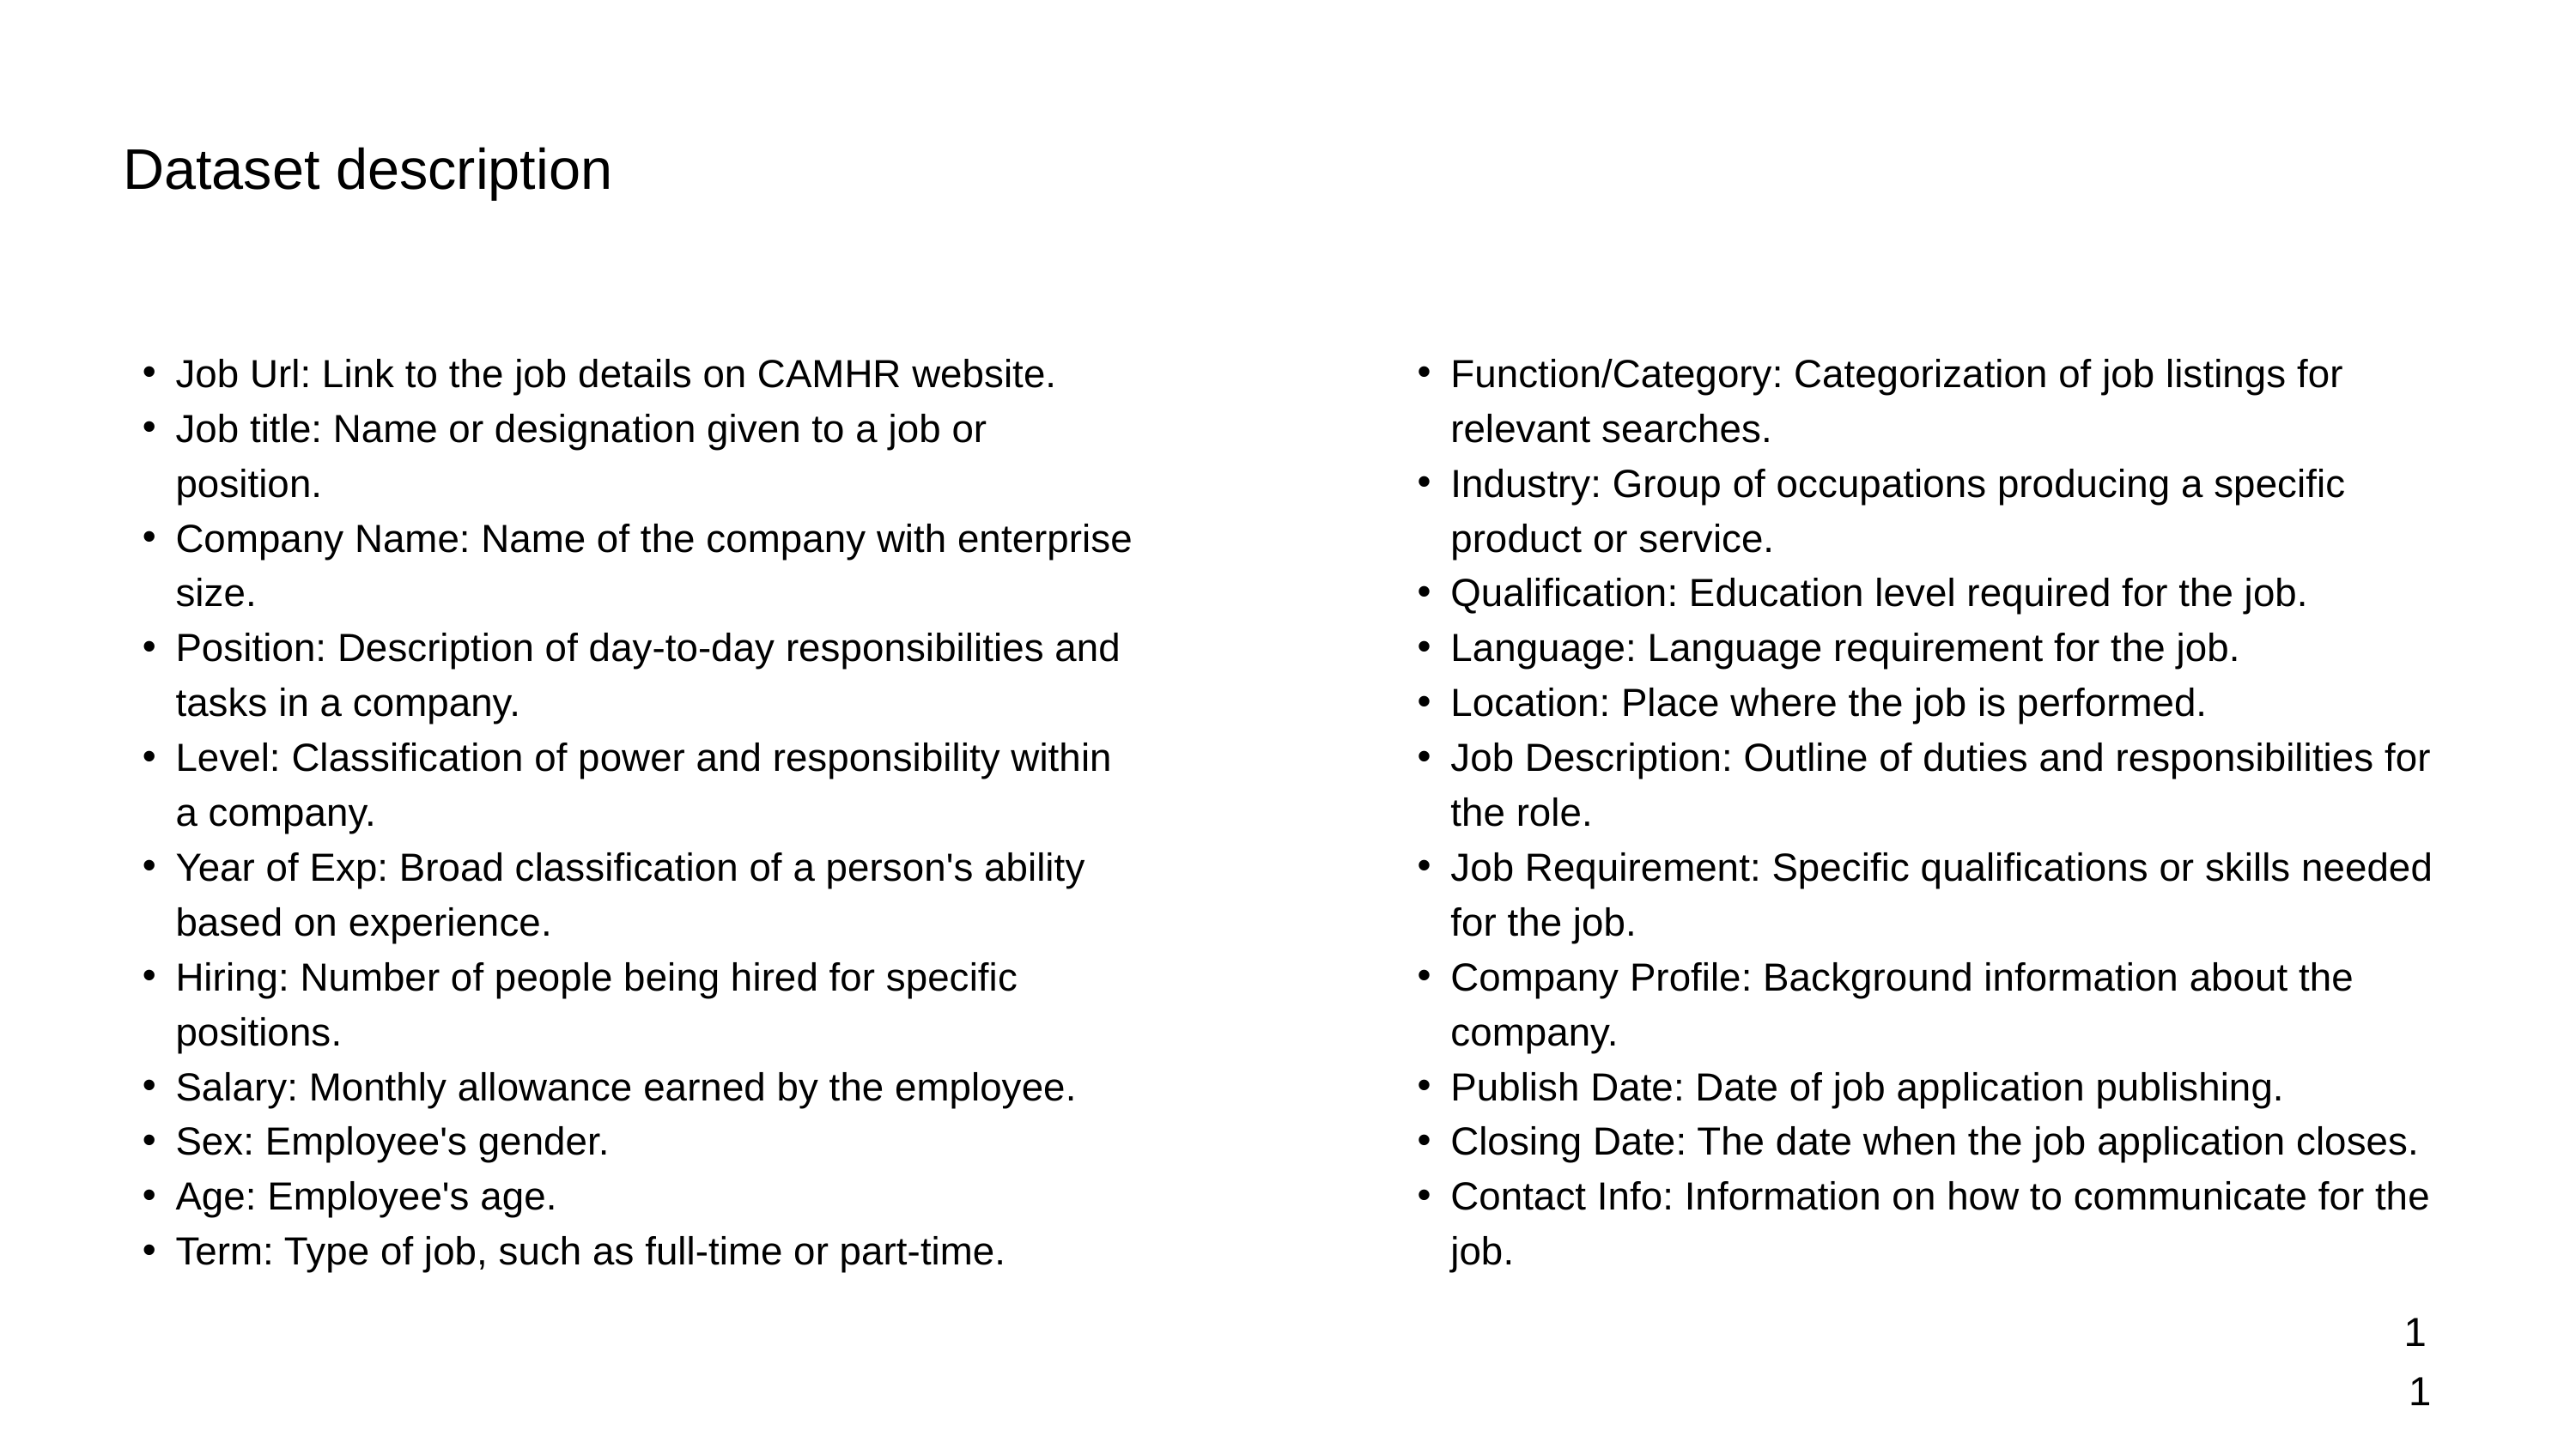

Dataset description
Job Url: Link to the job details on CAMHR website.
Job title: Name or designation given to a job or position.
Company Name: Name of the company with enterprise size.
Position: Description of day-to-day responsibilities and tasks in a company.
Level: Classification of power and responsibility within a company.
Year of Exp: Broad classification of a person's ability based on experience.
Hiring: Number of people being hired for specific positions.
Salary: Monthly allowance earned by the employee.
Sex: Employee's gender.
Age: Employee's age.
Term: Type of job, such as full-time or part-time.
Function/Category: Categorization of job listings for relevant searches.
Industry: Group of occupations producing a specific product or service.
Qualification: Education level required for the job.
Language: Language requirement for the job.
Location: Place where the job is performed.
Job Description: Outline of duties and responsibilities for the role.
Job Requirement: Specific qualifications or skills needed for the job.
Company Profile: Background information about the company.
Publish Date: Date of job application publishing.
Closing Date: The date when the job application closes.
Contact Info: Information on how to communicate for the job.
11